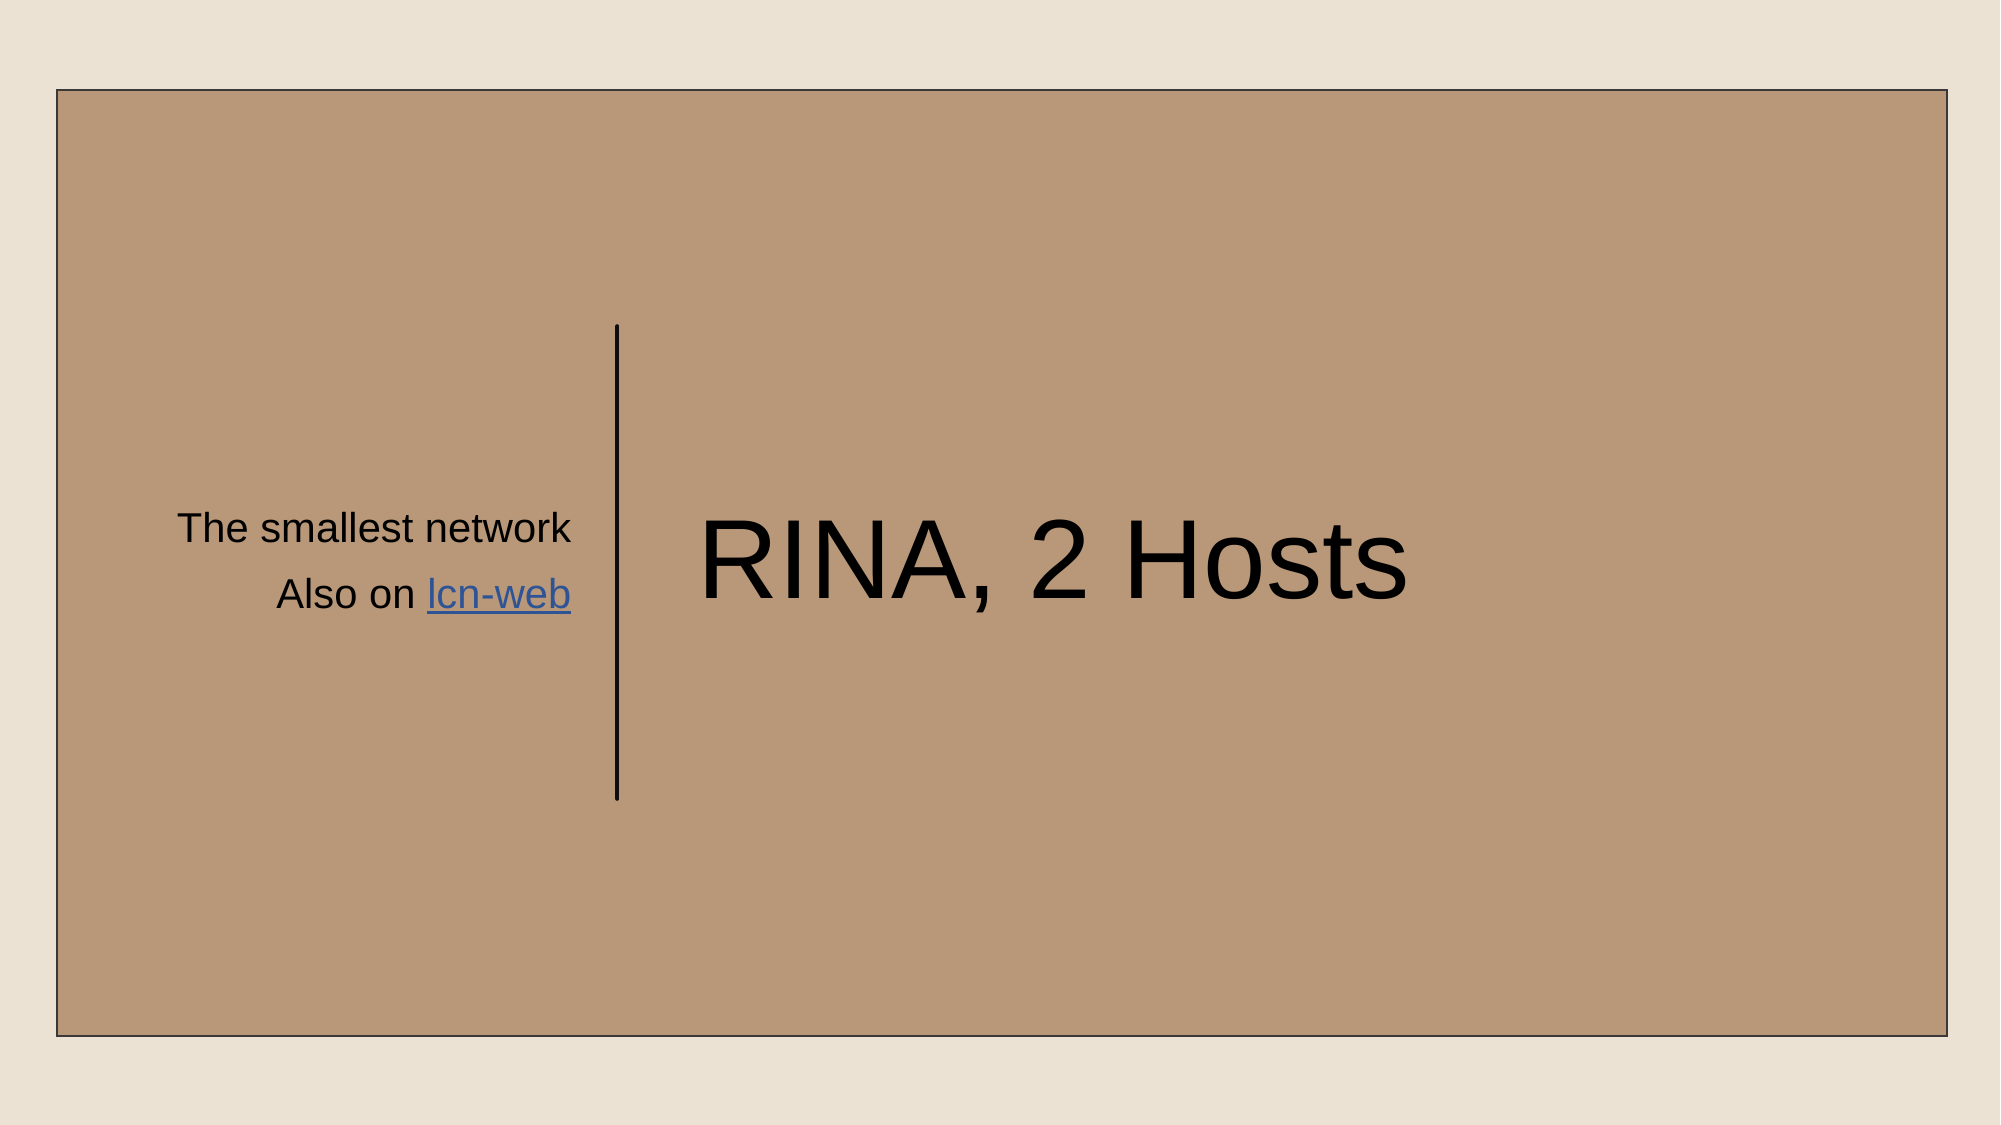

The smallest network
Also on lcn-web
# RINA, 2 Hosts